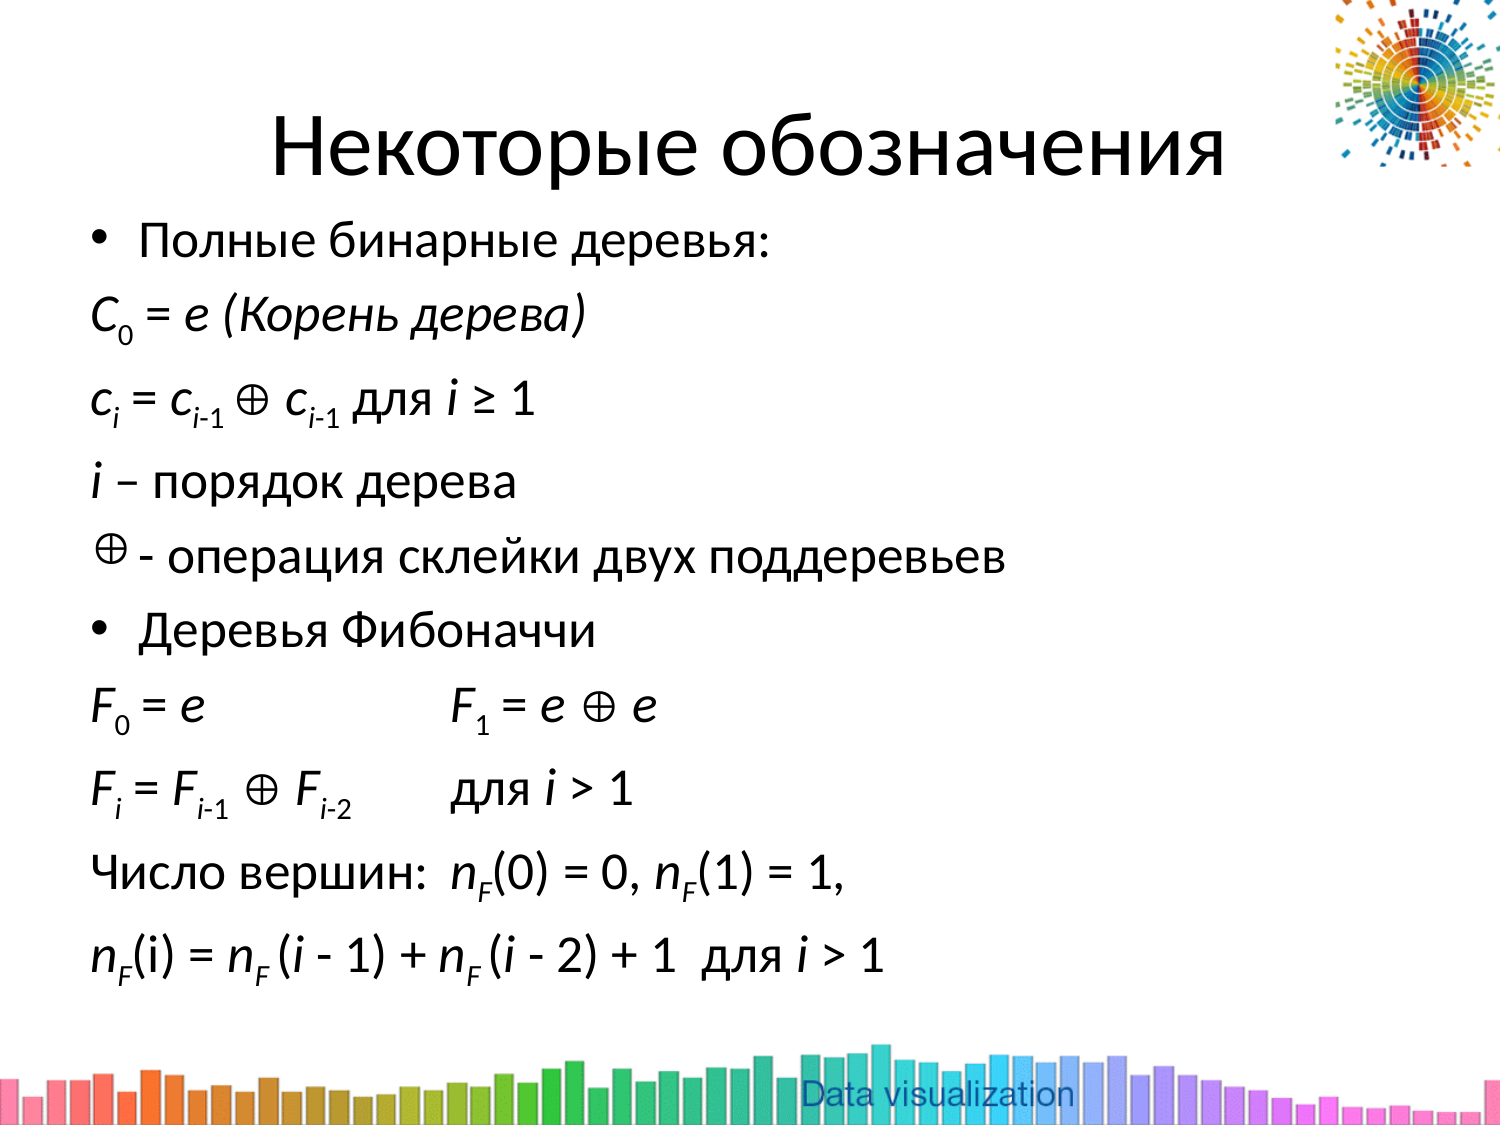

# Некоторые обозначения
Полные бинарные деревья:
C0 = e	 (Корень дерева)
ci = ci-1 ⊕ ci-1 для i ≥ 1
i – порядок дерева
- операция склейки двух поддеревьев
Деревья Фибоначчи
F0 = e			F1 = e ⊕ e
Fi = Fi-1 ⊕ Fi-2 	для i > 1
Число вершин:	nF(0) = 0, nF(1) = 1,
nF(i) = nF (i - 1) + nF (i - 2) + 1  для i > 1